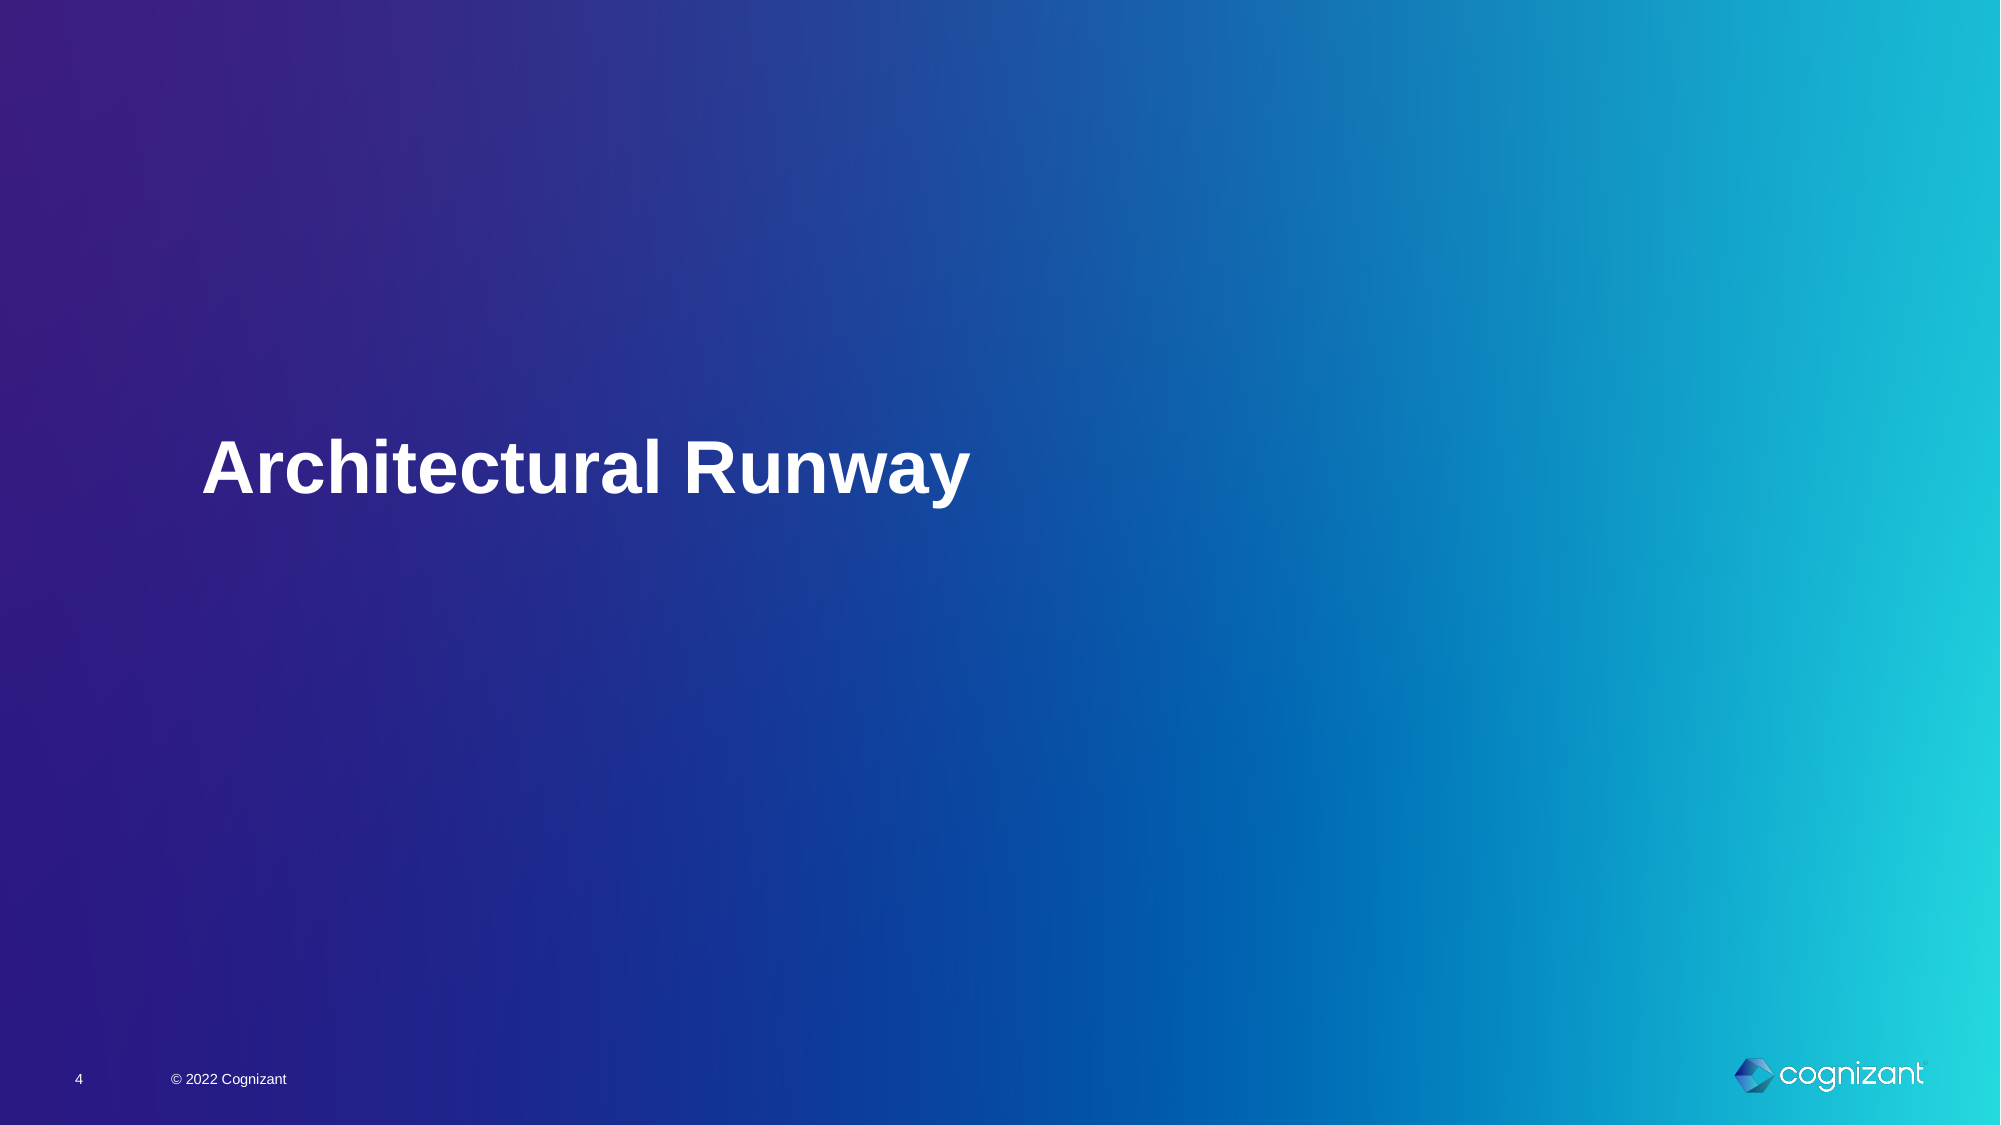

# Architectural Runway
© 2022 Cognizant
4